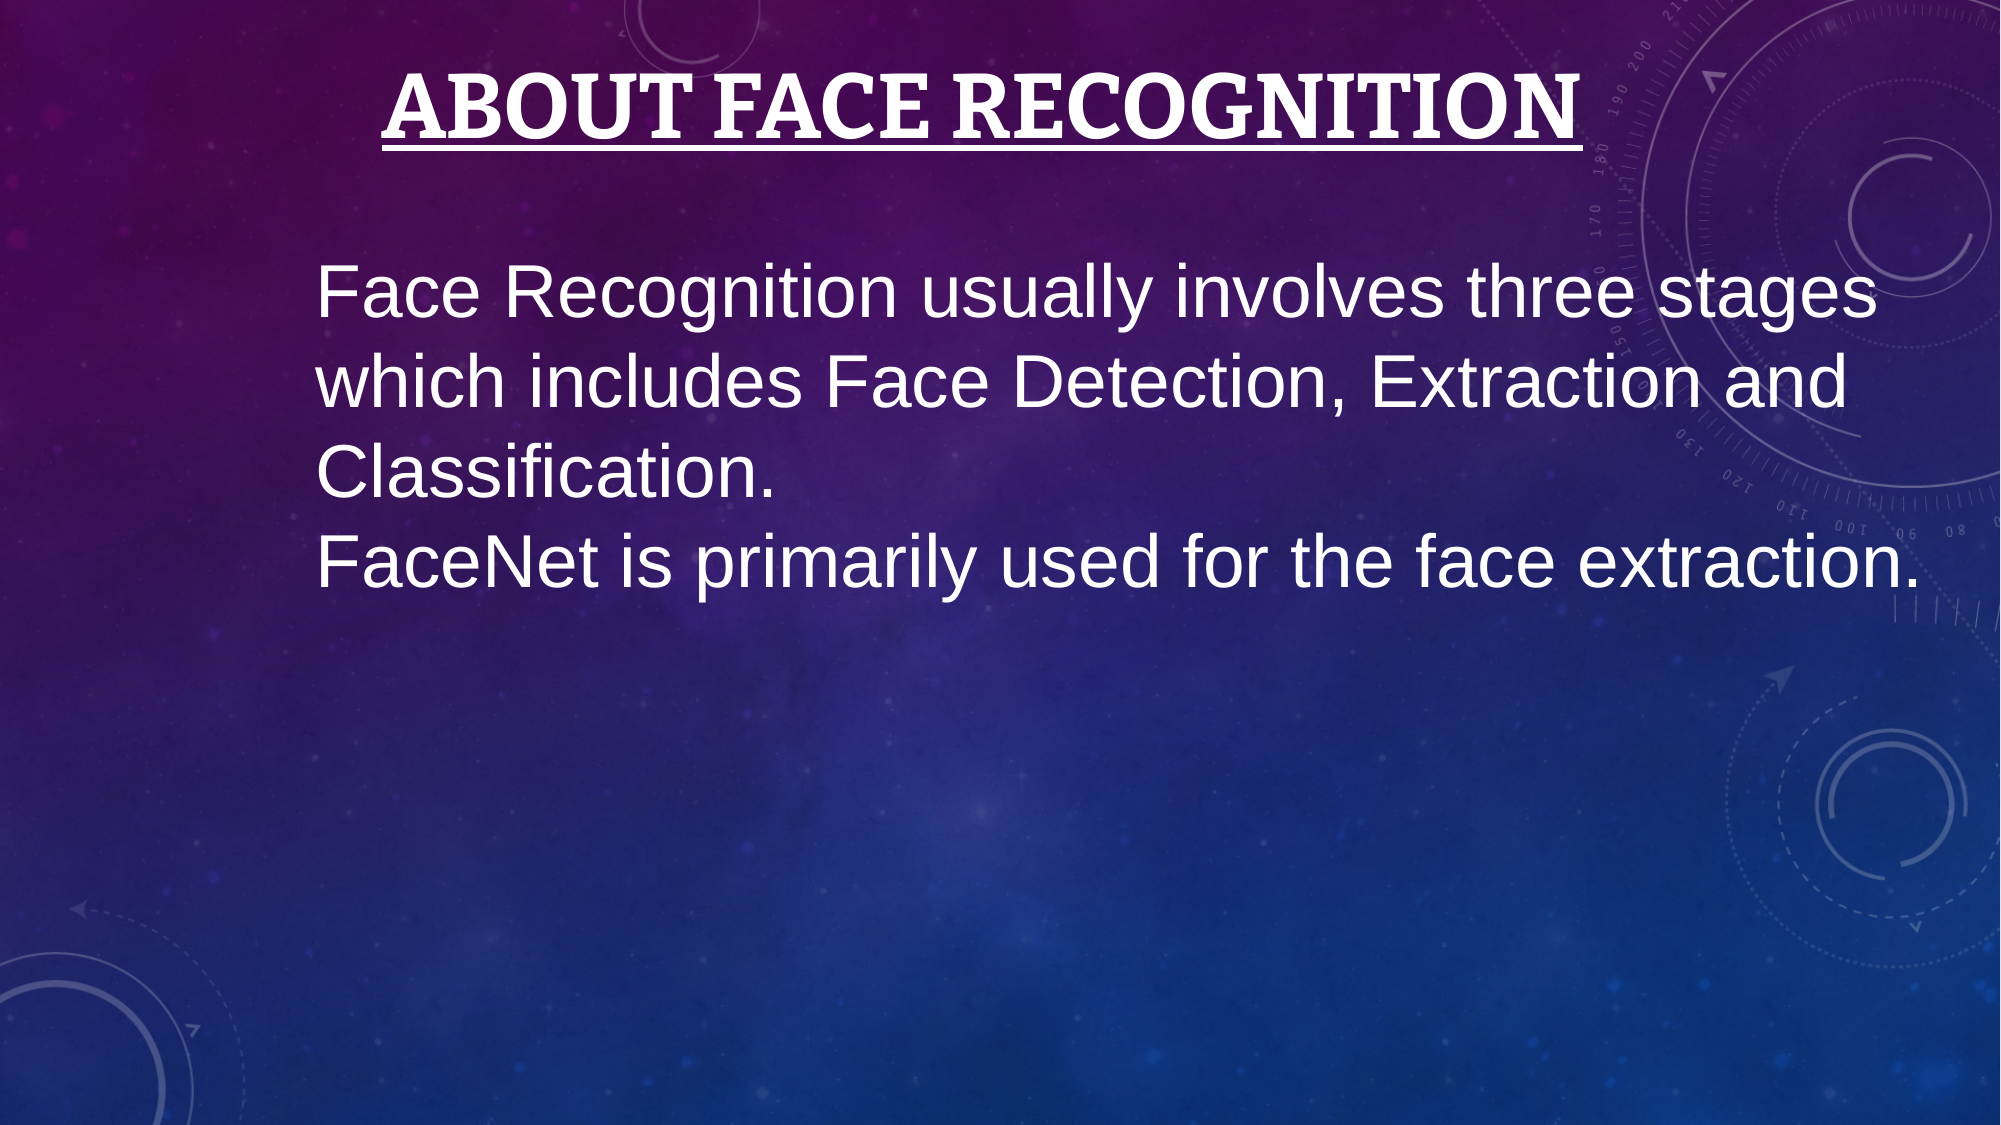

ABOUT FACE RECOGNITION
Face Recognition usually involves three stages which includes Face Detection, Extraction and Classification.
FaceNet is primarily used for the face extraction.